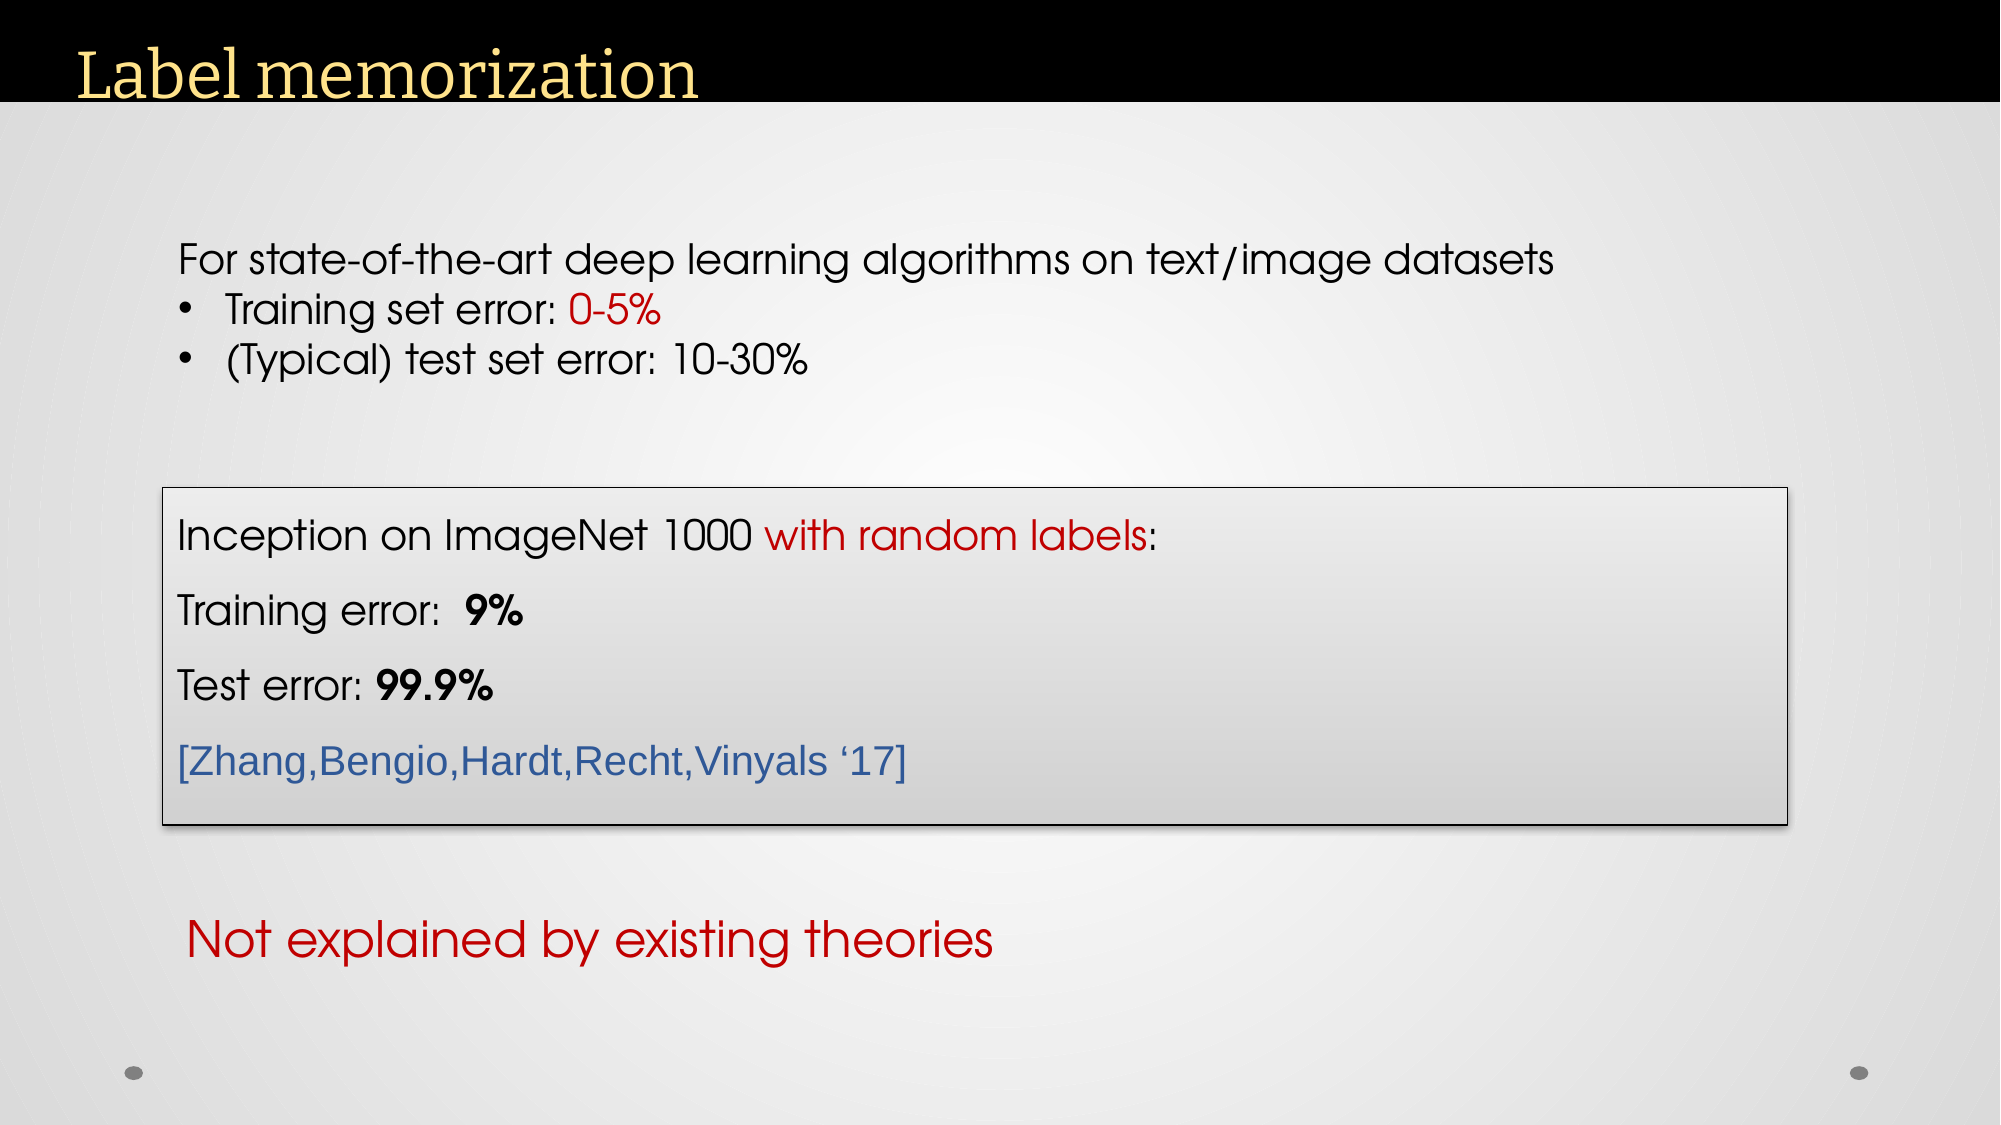

# Label memorization
For state-of-the-art deep learning algorithms on text/image datasets
Training set error: 0-5%
(Typical) test set error: 10-30%
Inception on ImageNet 1000 with random labels:
Training error:  9%
Test error: 99.9%
[Zhang,Bengio,Hardt,Recht,Vinyals ‘17]

Not explained by existing theories